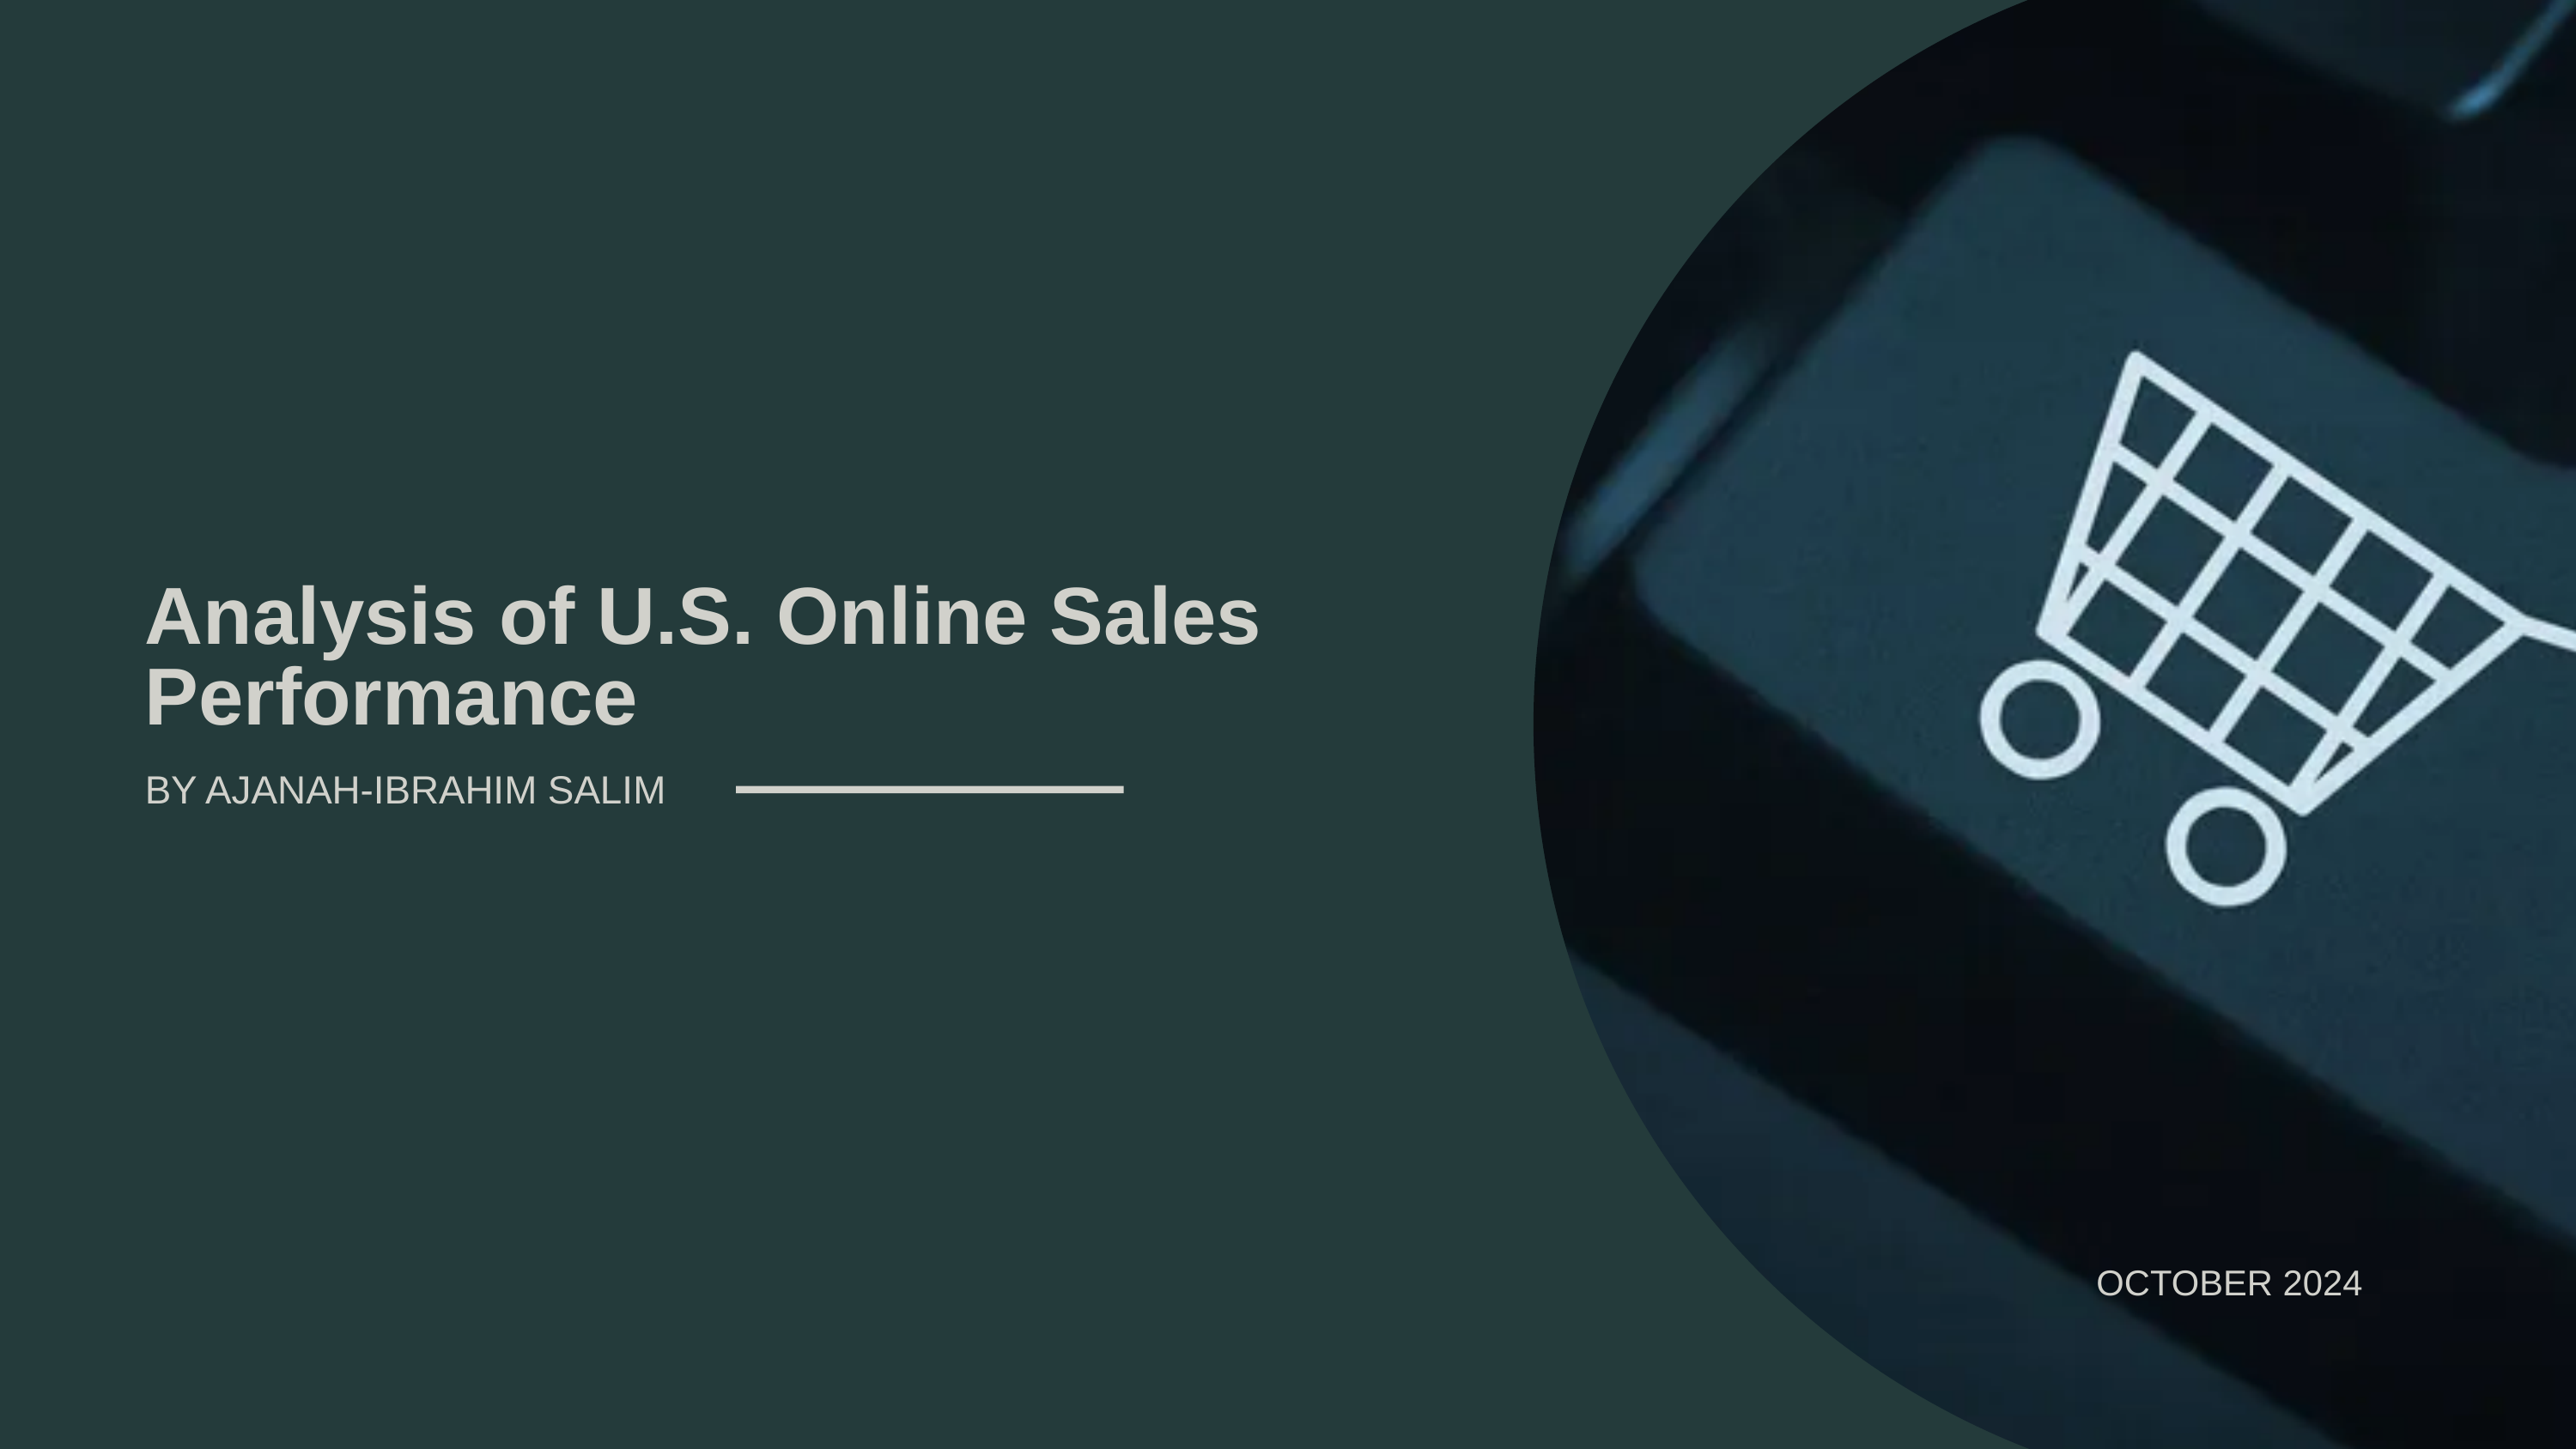

Analysis of U.S. Online Sales Performance
BY AJANAH-IBRAHIM SALIM

OCTOBER 2024